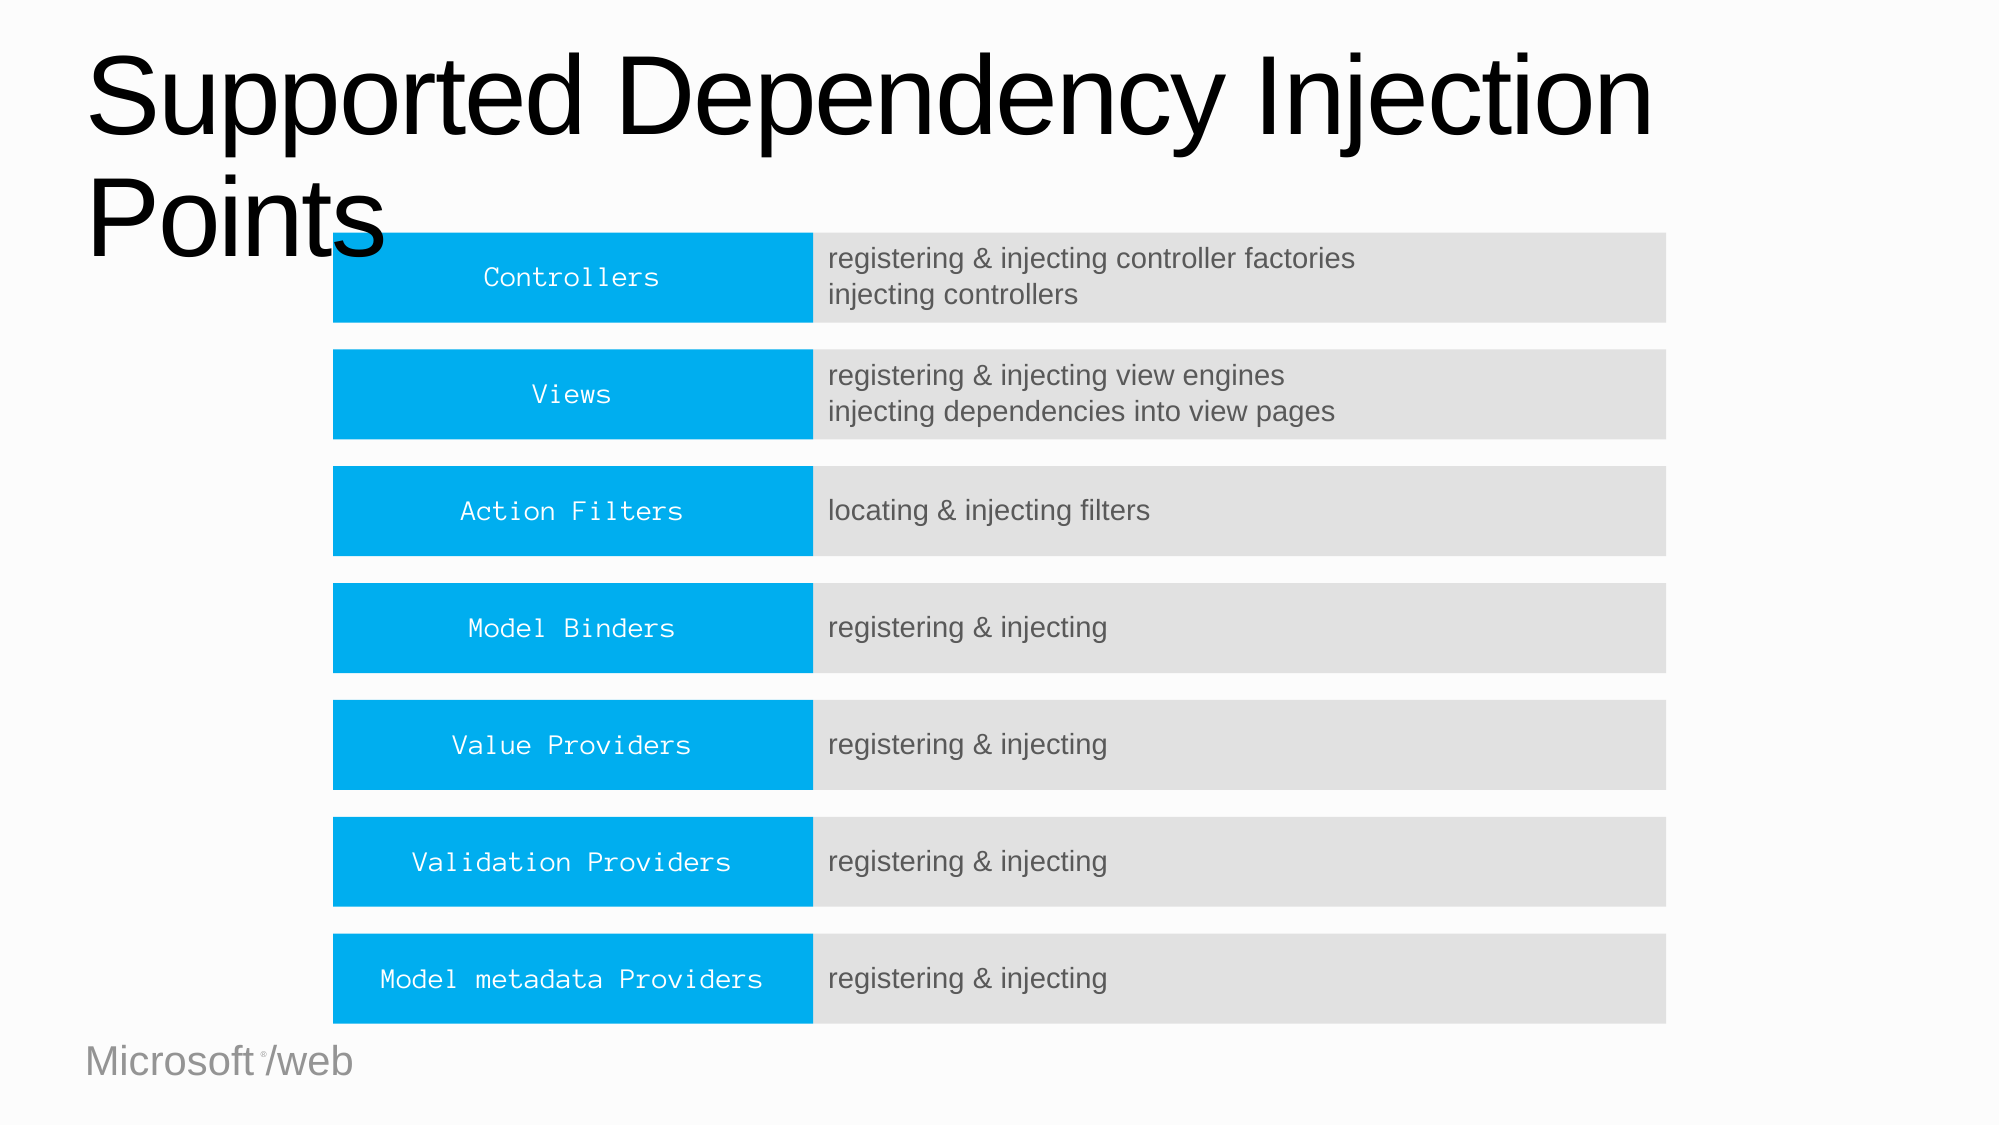

# Supported Dependency Injection Points
Controllers
registering & injecting controller factories
injecting controllers
Views
registering & injecting view engines
injecting dependencies into view pages
Action Filters
locating & injecting filters
Model Binders
registering & injecting
Value Providers
registering & injecting
Validation Providers
registering & injecting
Model metadata Providers
registering & injecting